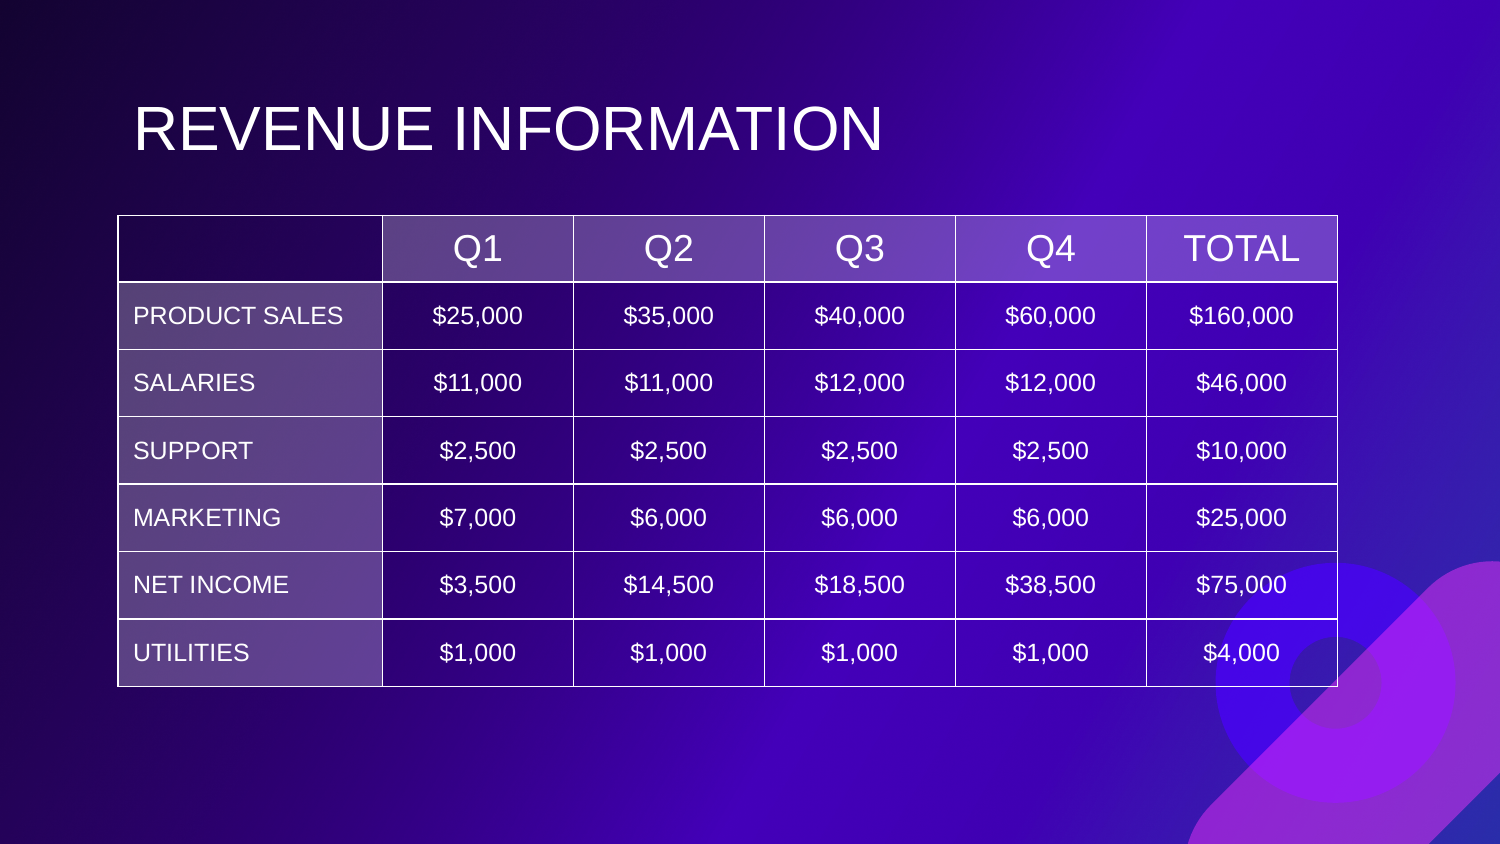

# REVENUE INFORMATION
|  | Q1 | Q2 | Q3 | Q4 | TOTAL |
| --- | --- | --- | --- | --- | --- |
| PRODUCT SALES | $25,000 | $35,000 | $40,000 | $60,000 | $160,000 |
| SALARIES | $11,000 | $11,000 | $12,000 | $12,000 | $46,000 |
| SUPPORT | $2,500 | $2,500 | $2,500 | $2,500 | $10,000 |
| MARKETING | $7,000 | $6,000 | $6,000 | $6,000 | $25,000 |
| NET INCOME | $3,500 | $14,500 | $18,500 | $38,500 | $75,000 |
| UTILITIES | $1,000 | $1,000 | $1,000 | $1,000 | $4,000 |